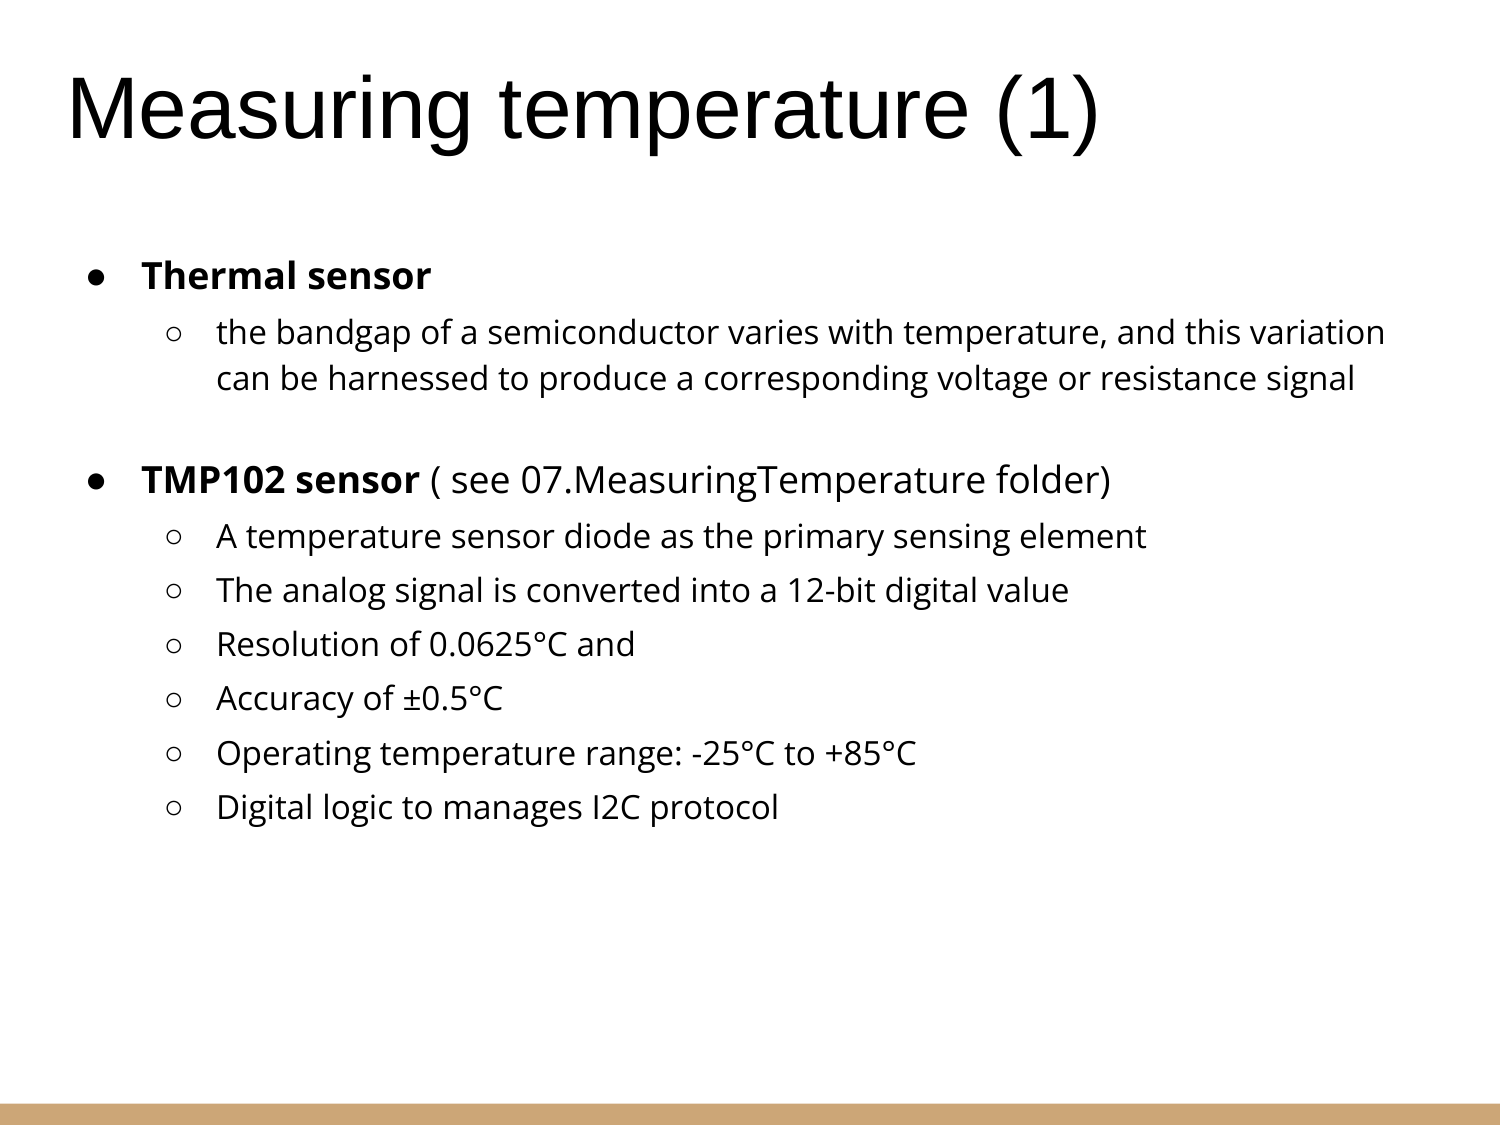

# Measuring temperature (1)
Thermal sensor
the bandgap of a semiconductor varies with temperature, and this variation can be harnessed to produce a corresponding voltage or resistance signal

TMP102 sensor ( see 07.MeasuringTemperature folder)
A temperature sensor diode as the primary sensing element
The analog signal is converted into a 12-bit digital value
Resolution of 0.0625°C and
Accuracy of ±0.5°C
Operating temperature range: -25°C to +85°C
Digital logic to manages I2C protocol